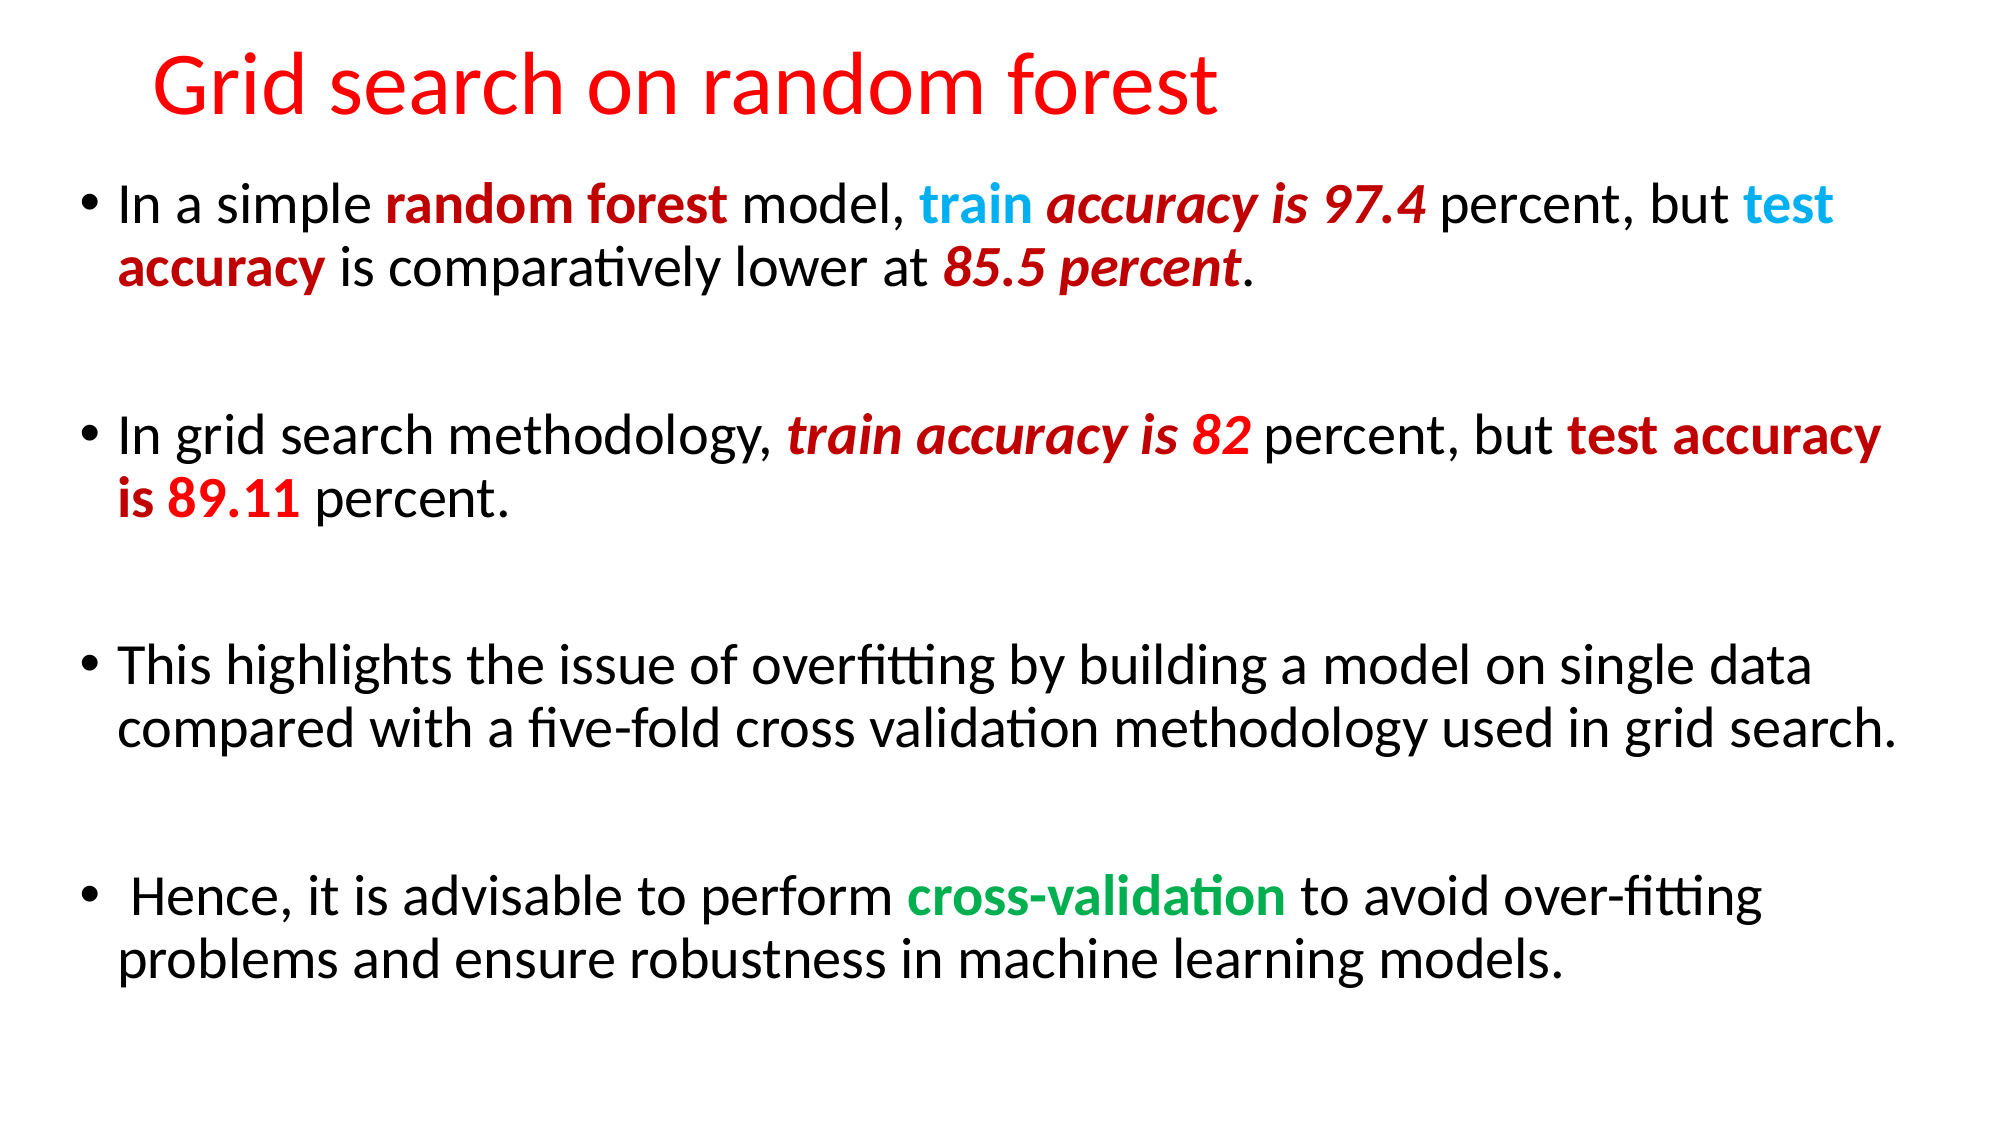

# Grid search on random forest
In a simple random forest model, train accuracy is 97.4 percent, but test accuracy is comparatively lower at 85.5 percent.

In grid search methodology, train accuracy is 82 percent, but test accuracy is 89.11 percent.

This highlights the issue of overfitting by building a model on single data compared with a five-fold cross validation methodology used in grid search.

 Hence, it is advisable to perform cross-validation to avoid over-fitting problems and ensure robustness in machine learning models.